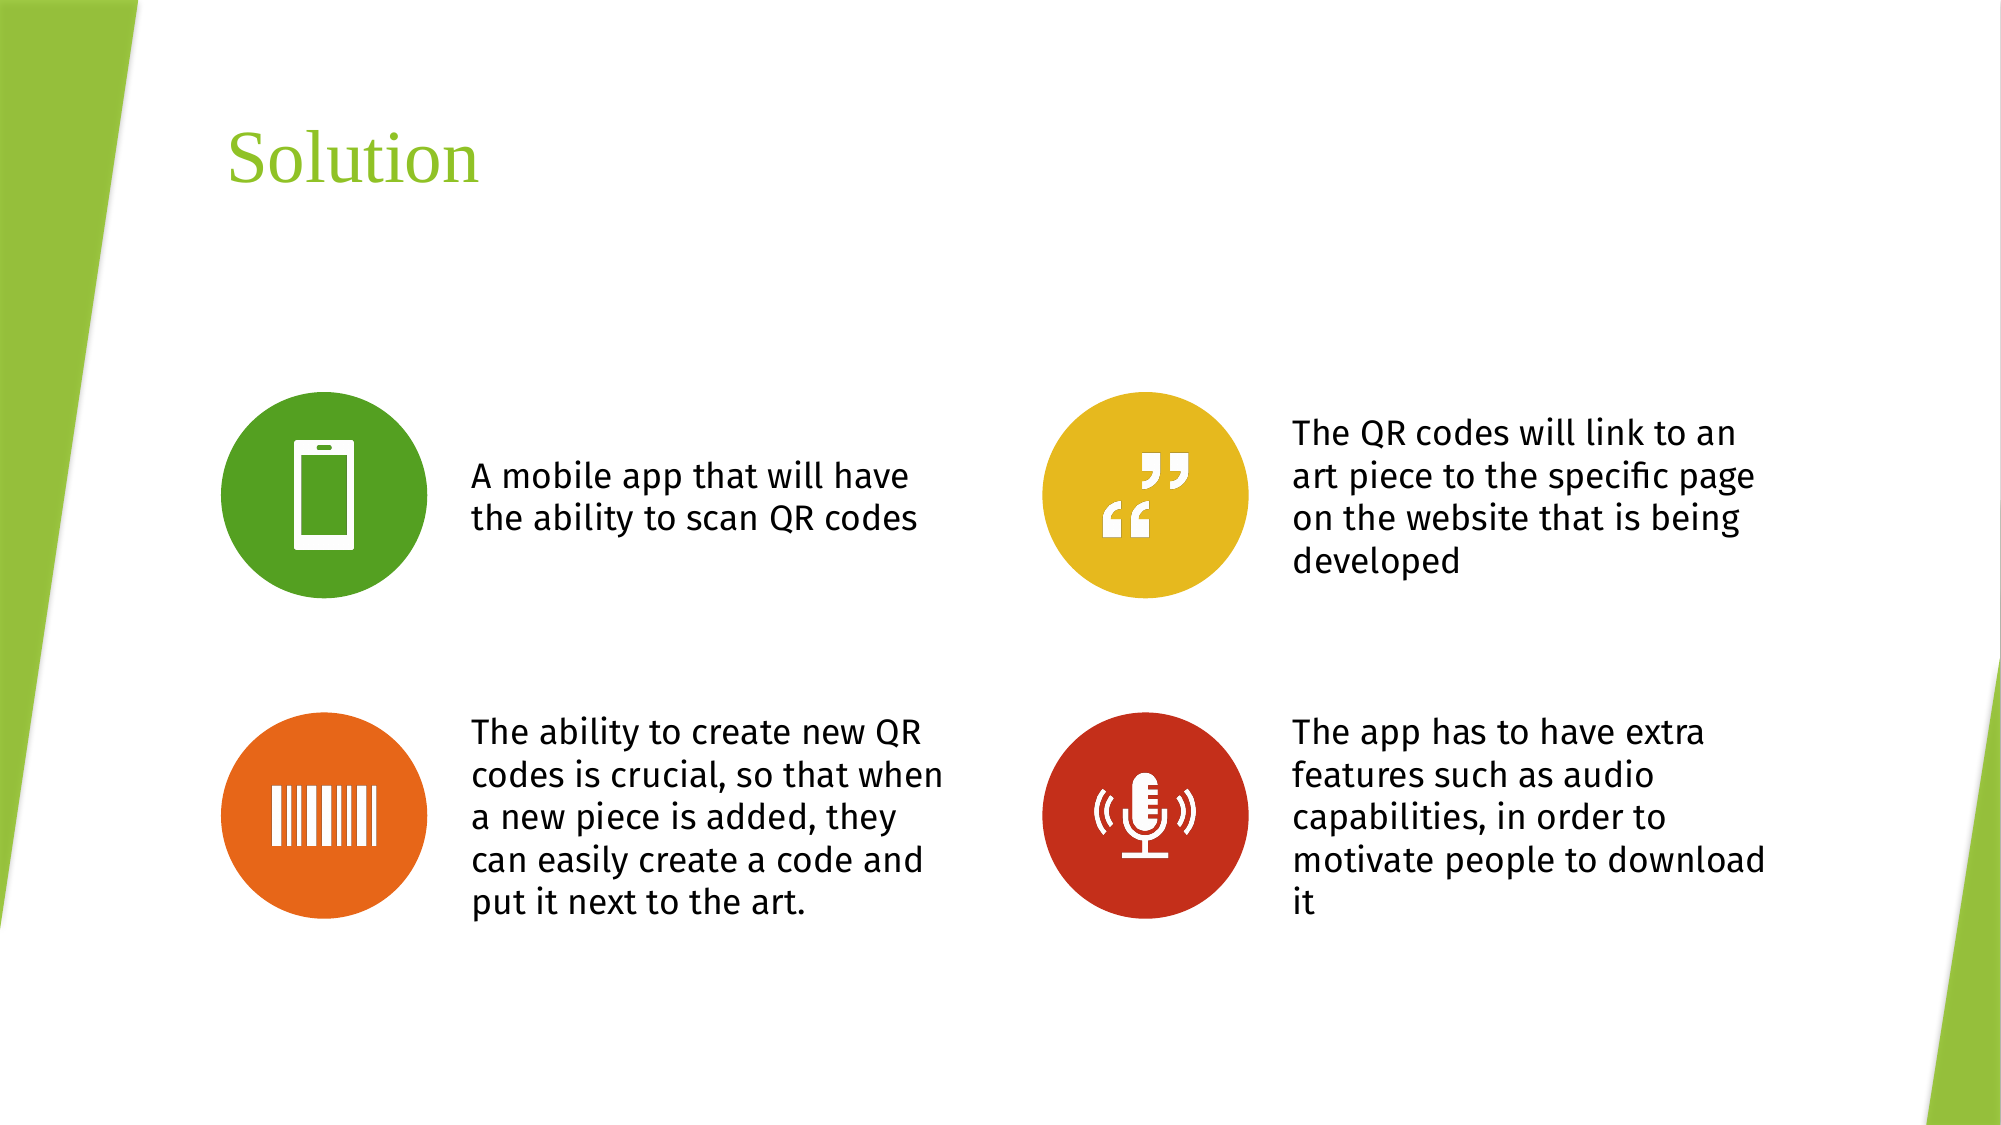

# Solution
A mobile app that will have the ability to scan QR codes
The QR codes will link to an art piece to the specific page on the website that is being developed
The ability to create new QR codes is crucial, so that when a new piece is added, they can easily create a code and put it next to the art.
The app has to have extra features such as audio capabilities, in order to motivate people to download it